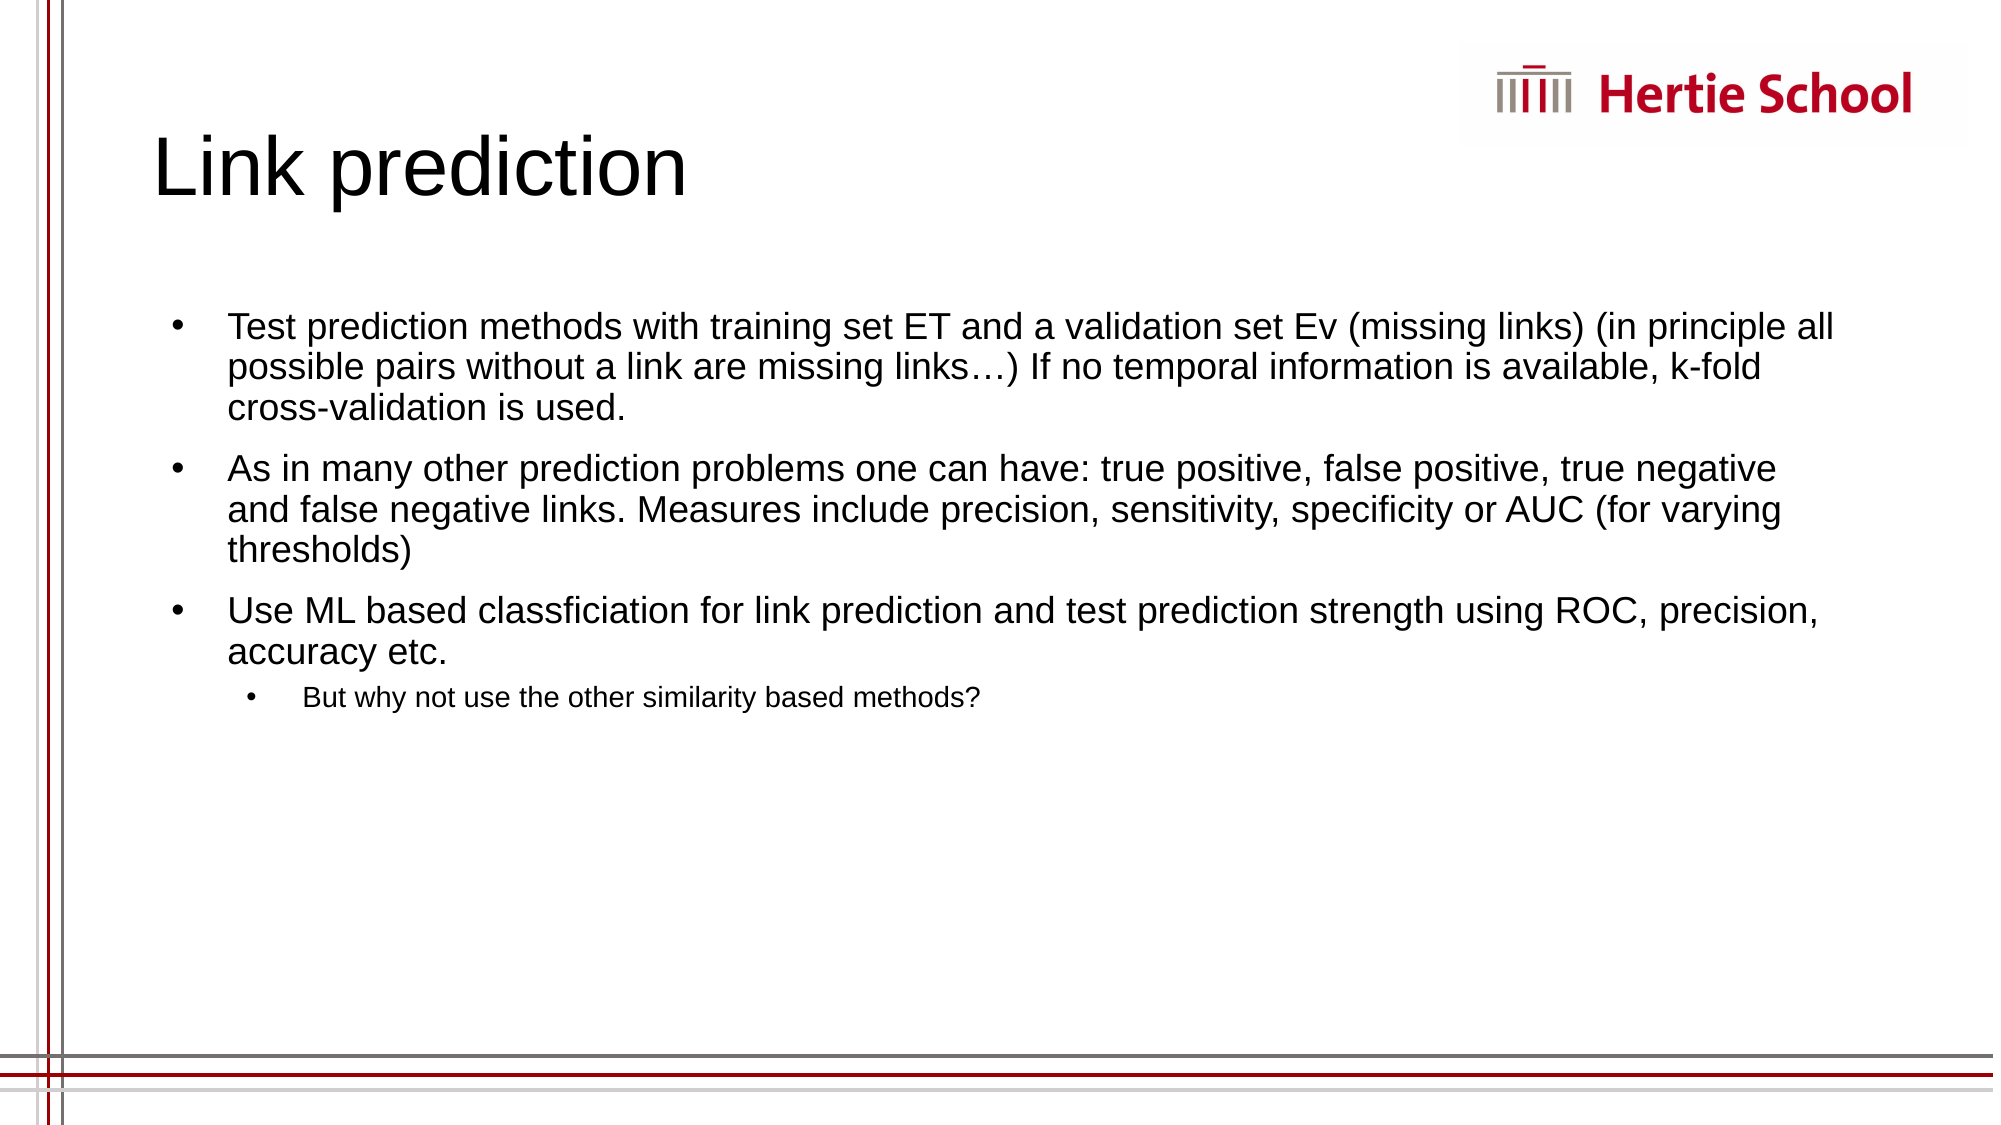

# Link prediction
Test prediction methods with training set ET and a validation set Ev (missing links) (in principle all possible pairs without a link are missing links…) If no temporal information is available, k-fold cross-validation is used.
As in many other prediction problems one can have: true positive, false positive, true negative and false negative links. Measures include precision, sensitivity, specificity or AUC (for varying thresholds)
Use ML based classficiation for link prediction and test prediction strength using ROC, precision, accuracy etc.
But why not use the other similarity based methods?
Comparing Empirical Models